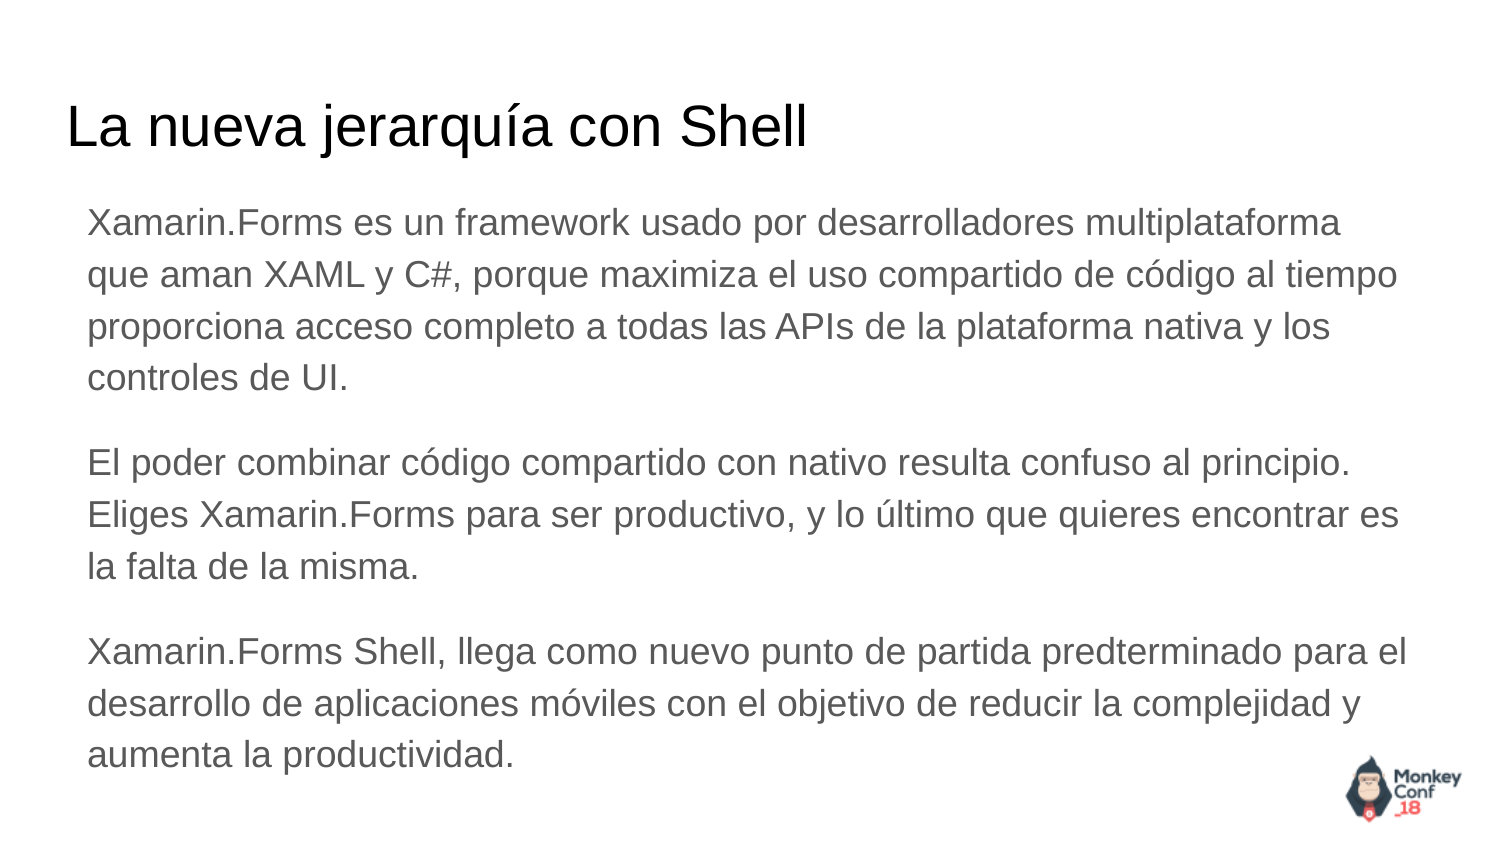

# La nueva jerarquía con Shell
Xamarin.Forms es un framework usado por desarrolladores multiplataforma que aman XAML y C#, porque maximiza el uso compartido de código al tiempo  proporciona acceso completo a todas las APIs de la plataforma nativa y los controles de UI.
El poder combinar código compartido con nativo resulta confuso al principio. Eliges Xamarin.Forms para ser productivo, y lo último que quieres encontrar es la falta de la misma.
Xamarin.Forms Shell, llega como nuevo punto de partida predterminado para el desarrollo de aplicaciones móviles con el objetivo de reducir la complejidad y aumenta la productividad.